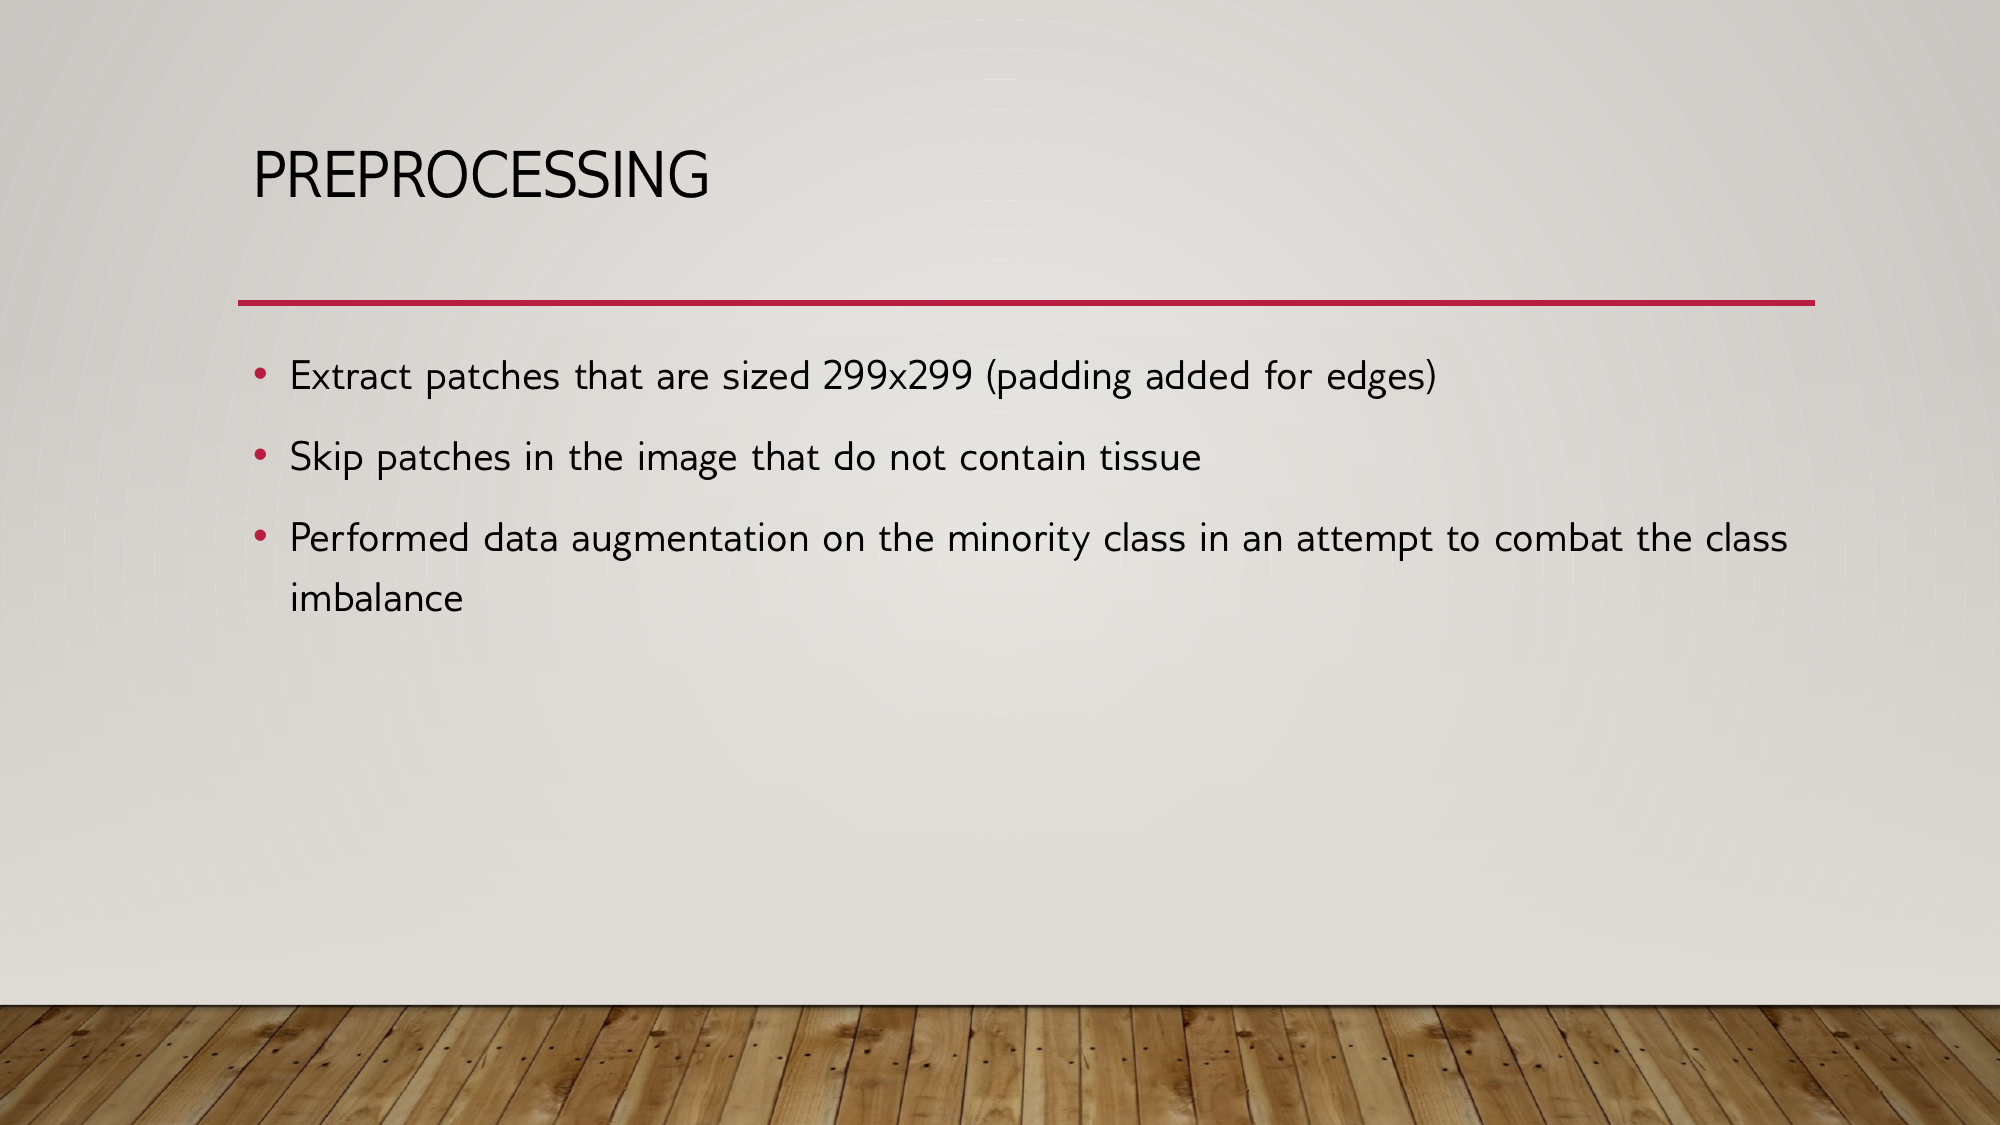

# preprocessing
Extract patches that are sized 299x299 (padding added for edges)
Skip patches in the image that do not contain tissue
Performed data augmentation on the minority class in an attempt to combat the class imbalance